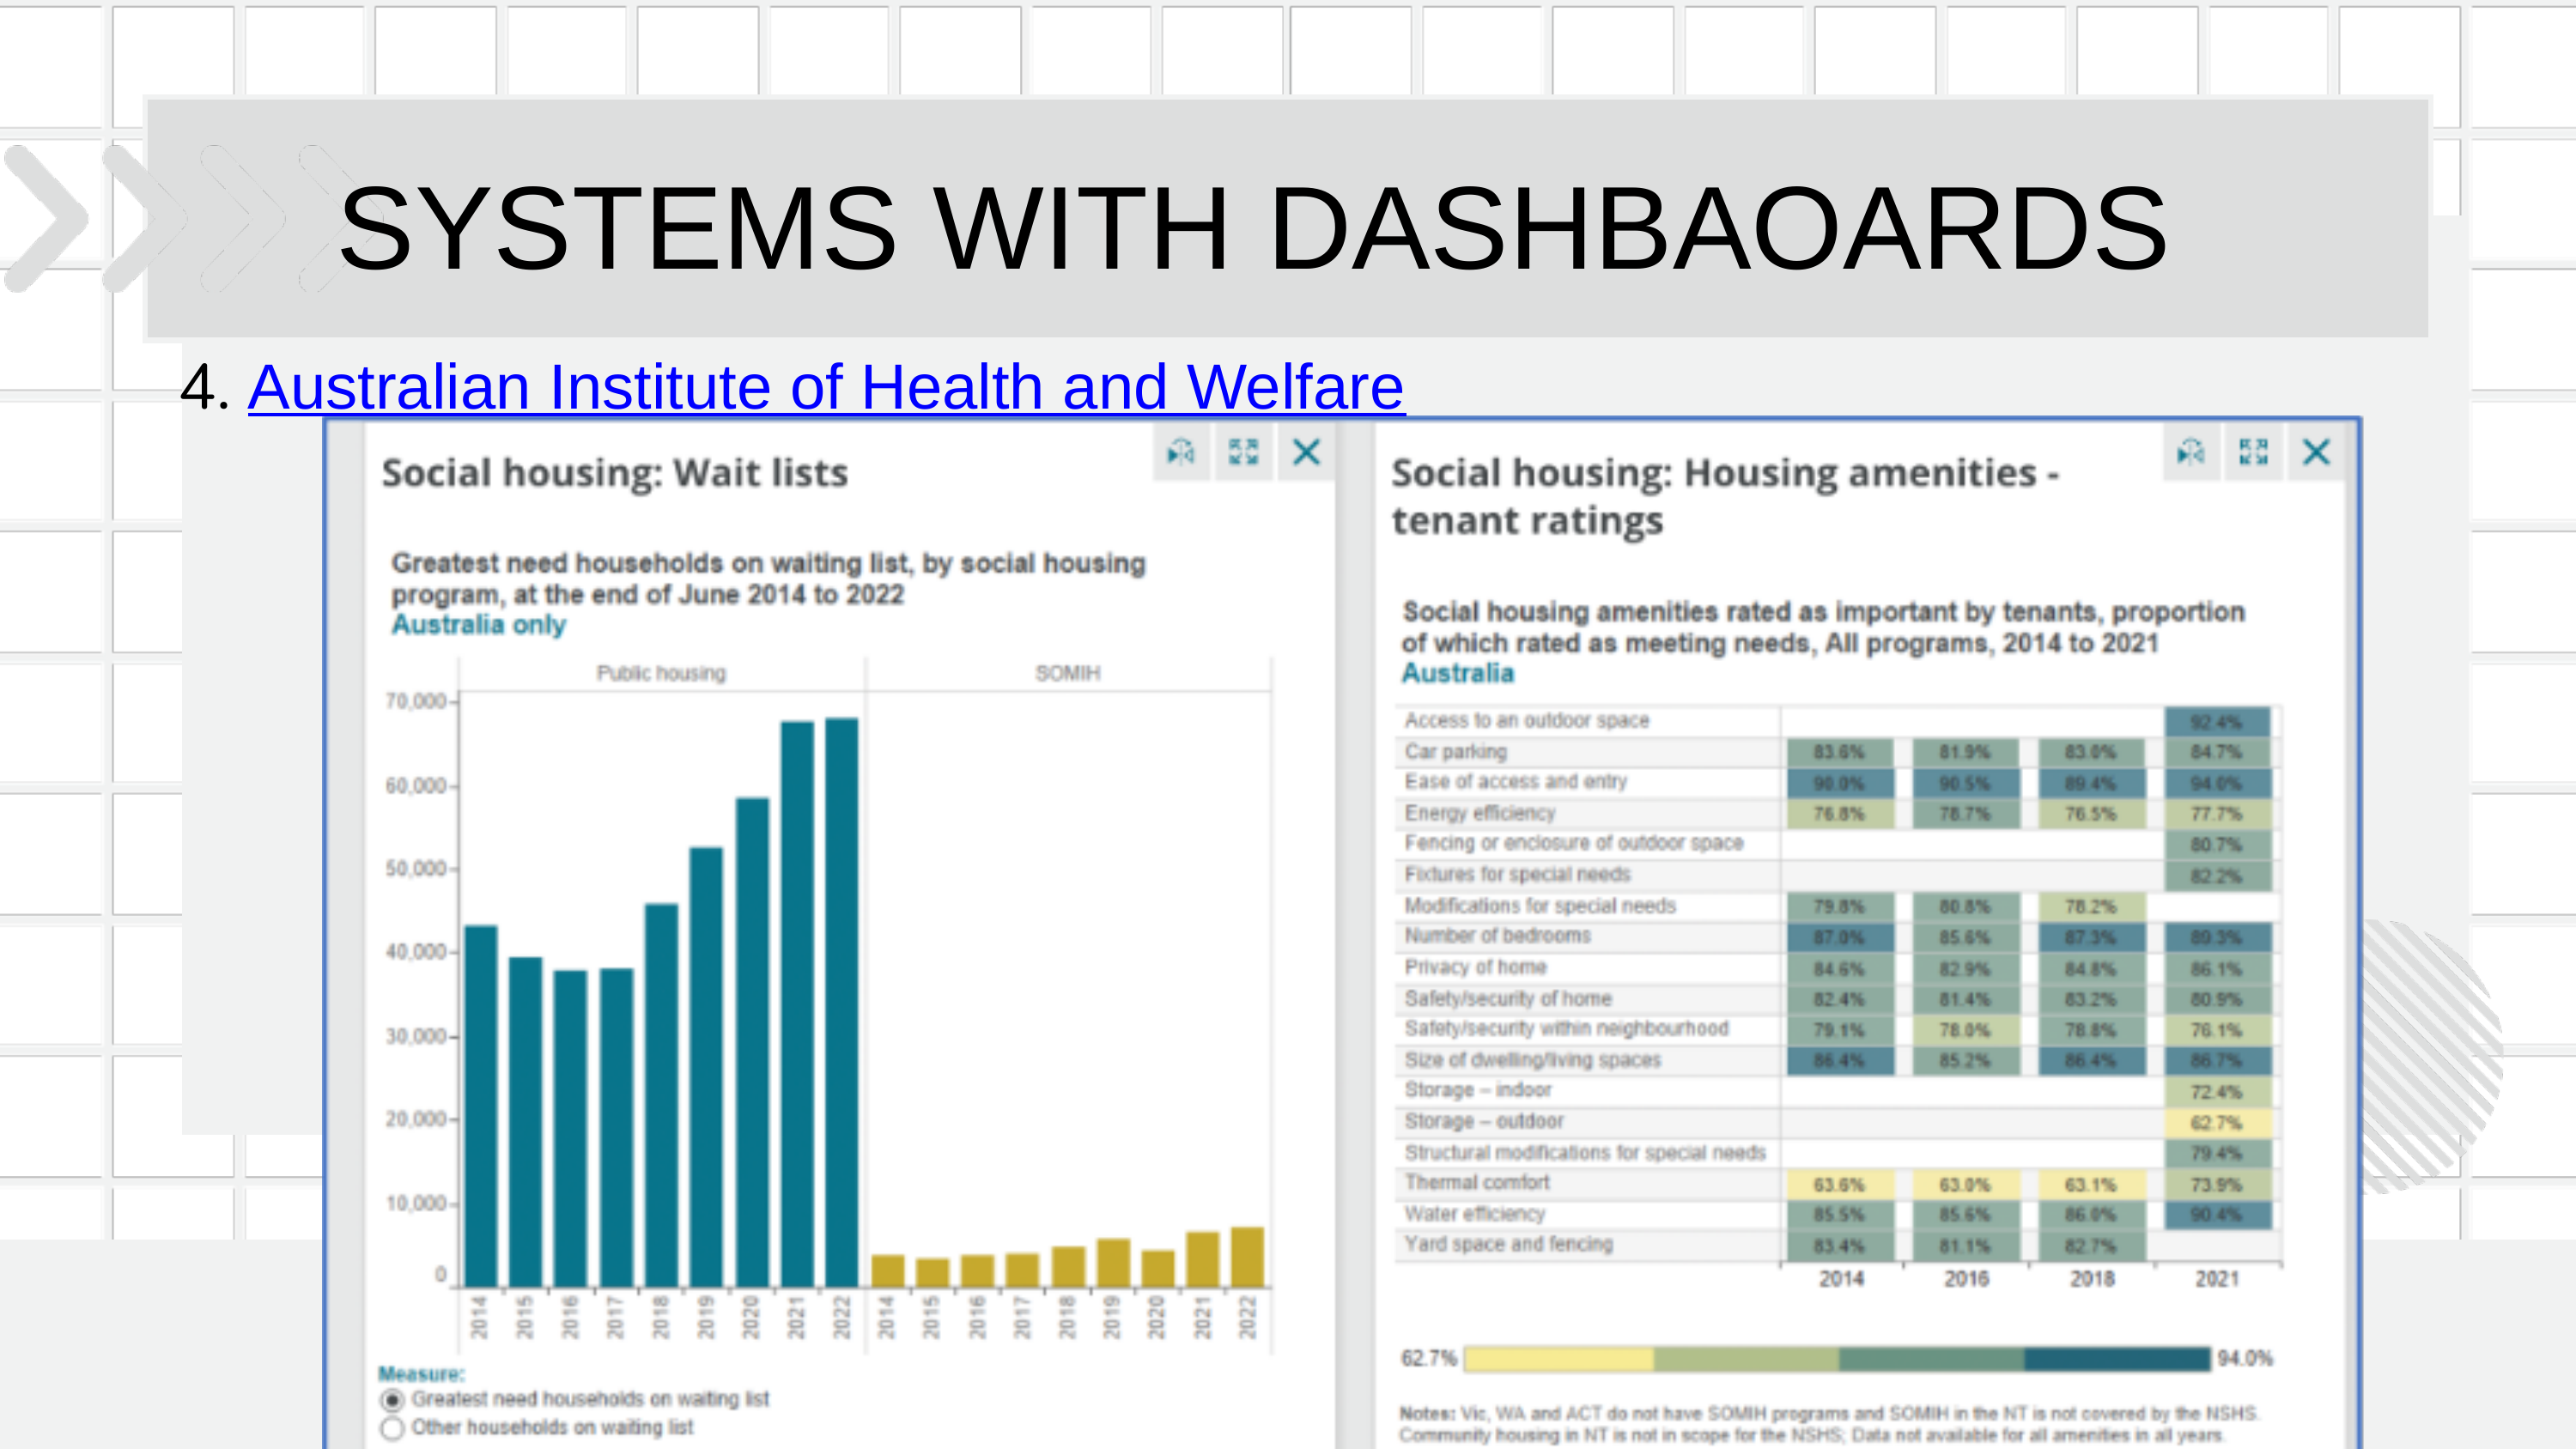

SYSTEMS WITH DASHBAOARDS

4. Australian Institute of Health and Welfare